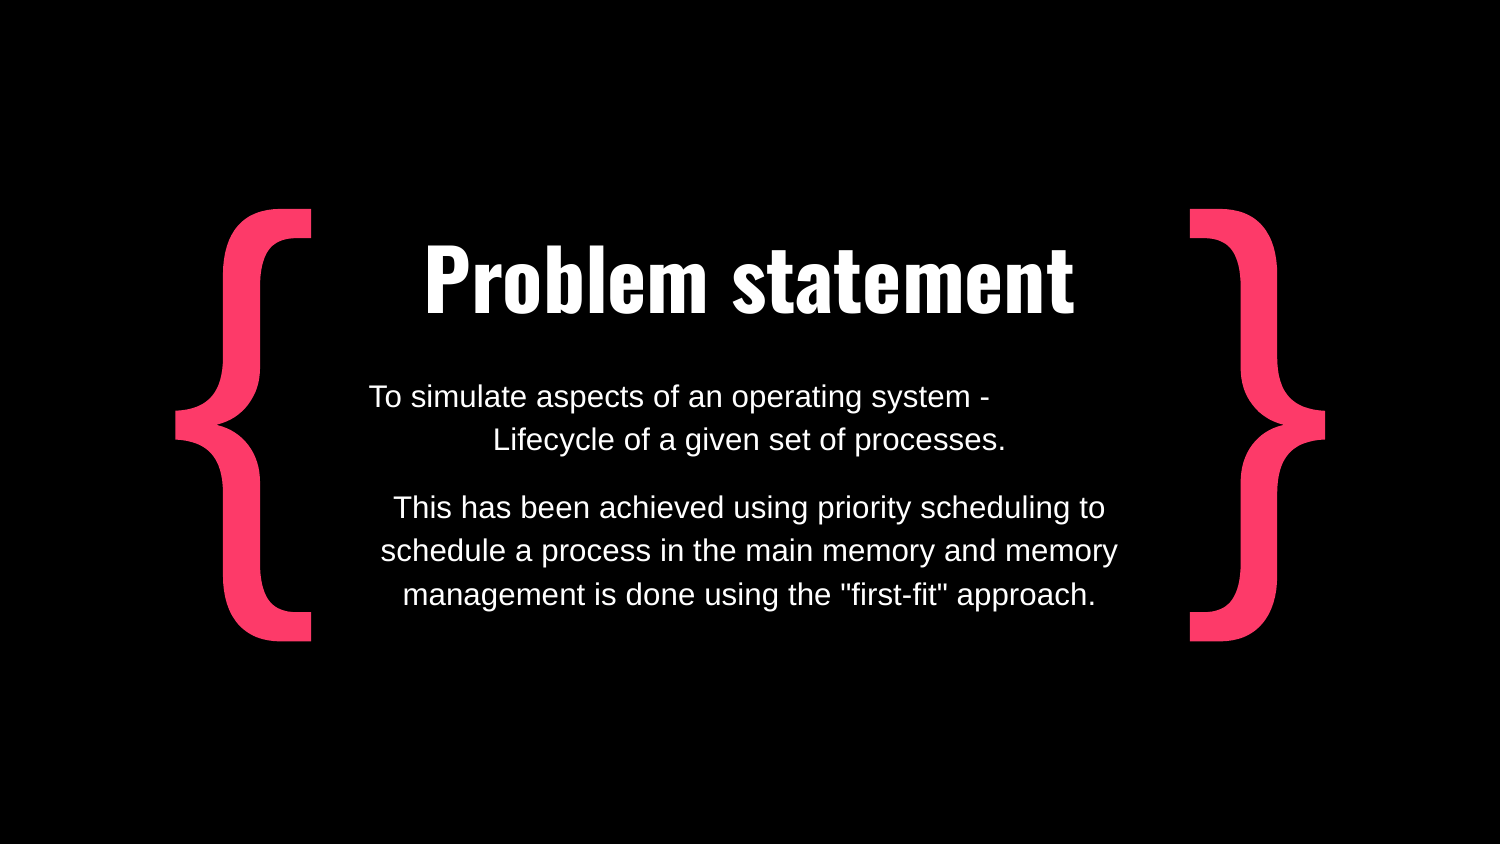

# Problem statement
To simulate aspects of an operating system -                 Lifecycle of a given set of processes.
This has been achieved using priority scheduling to schedule a process in the main memory and memory management is done using the "first-fit" approach.